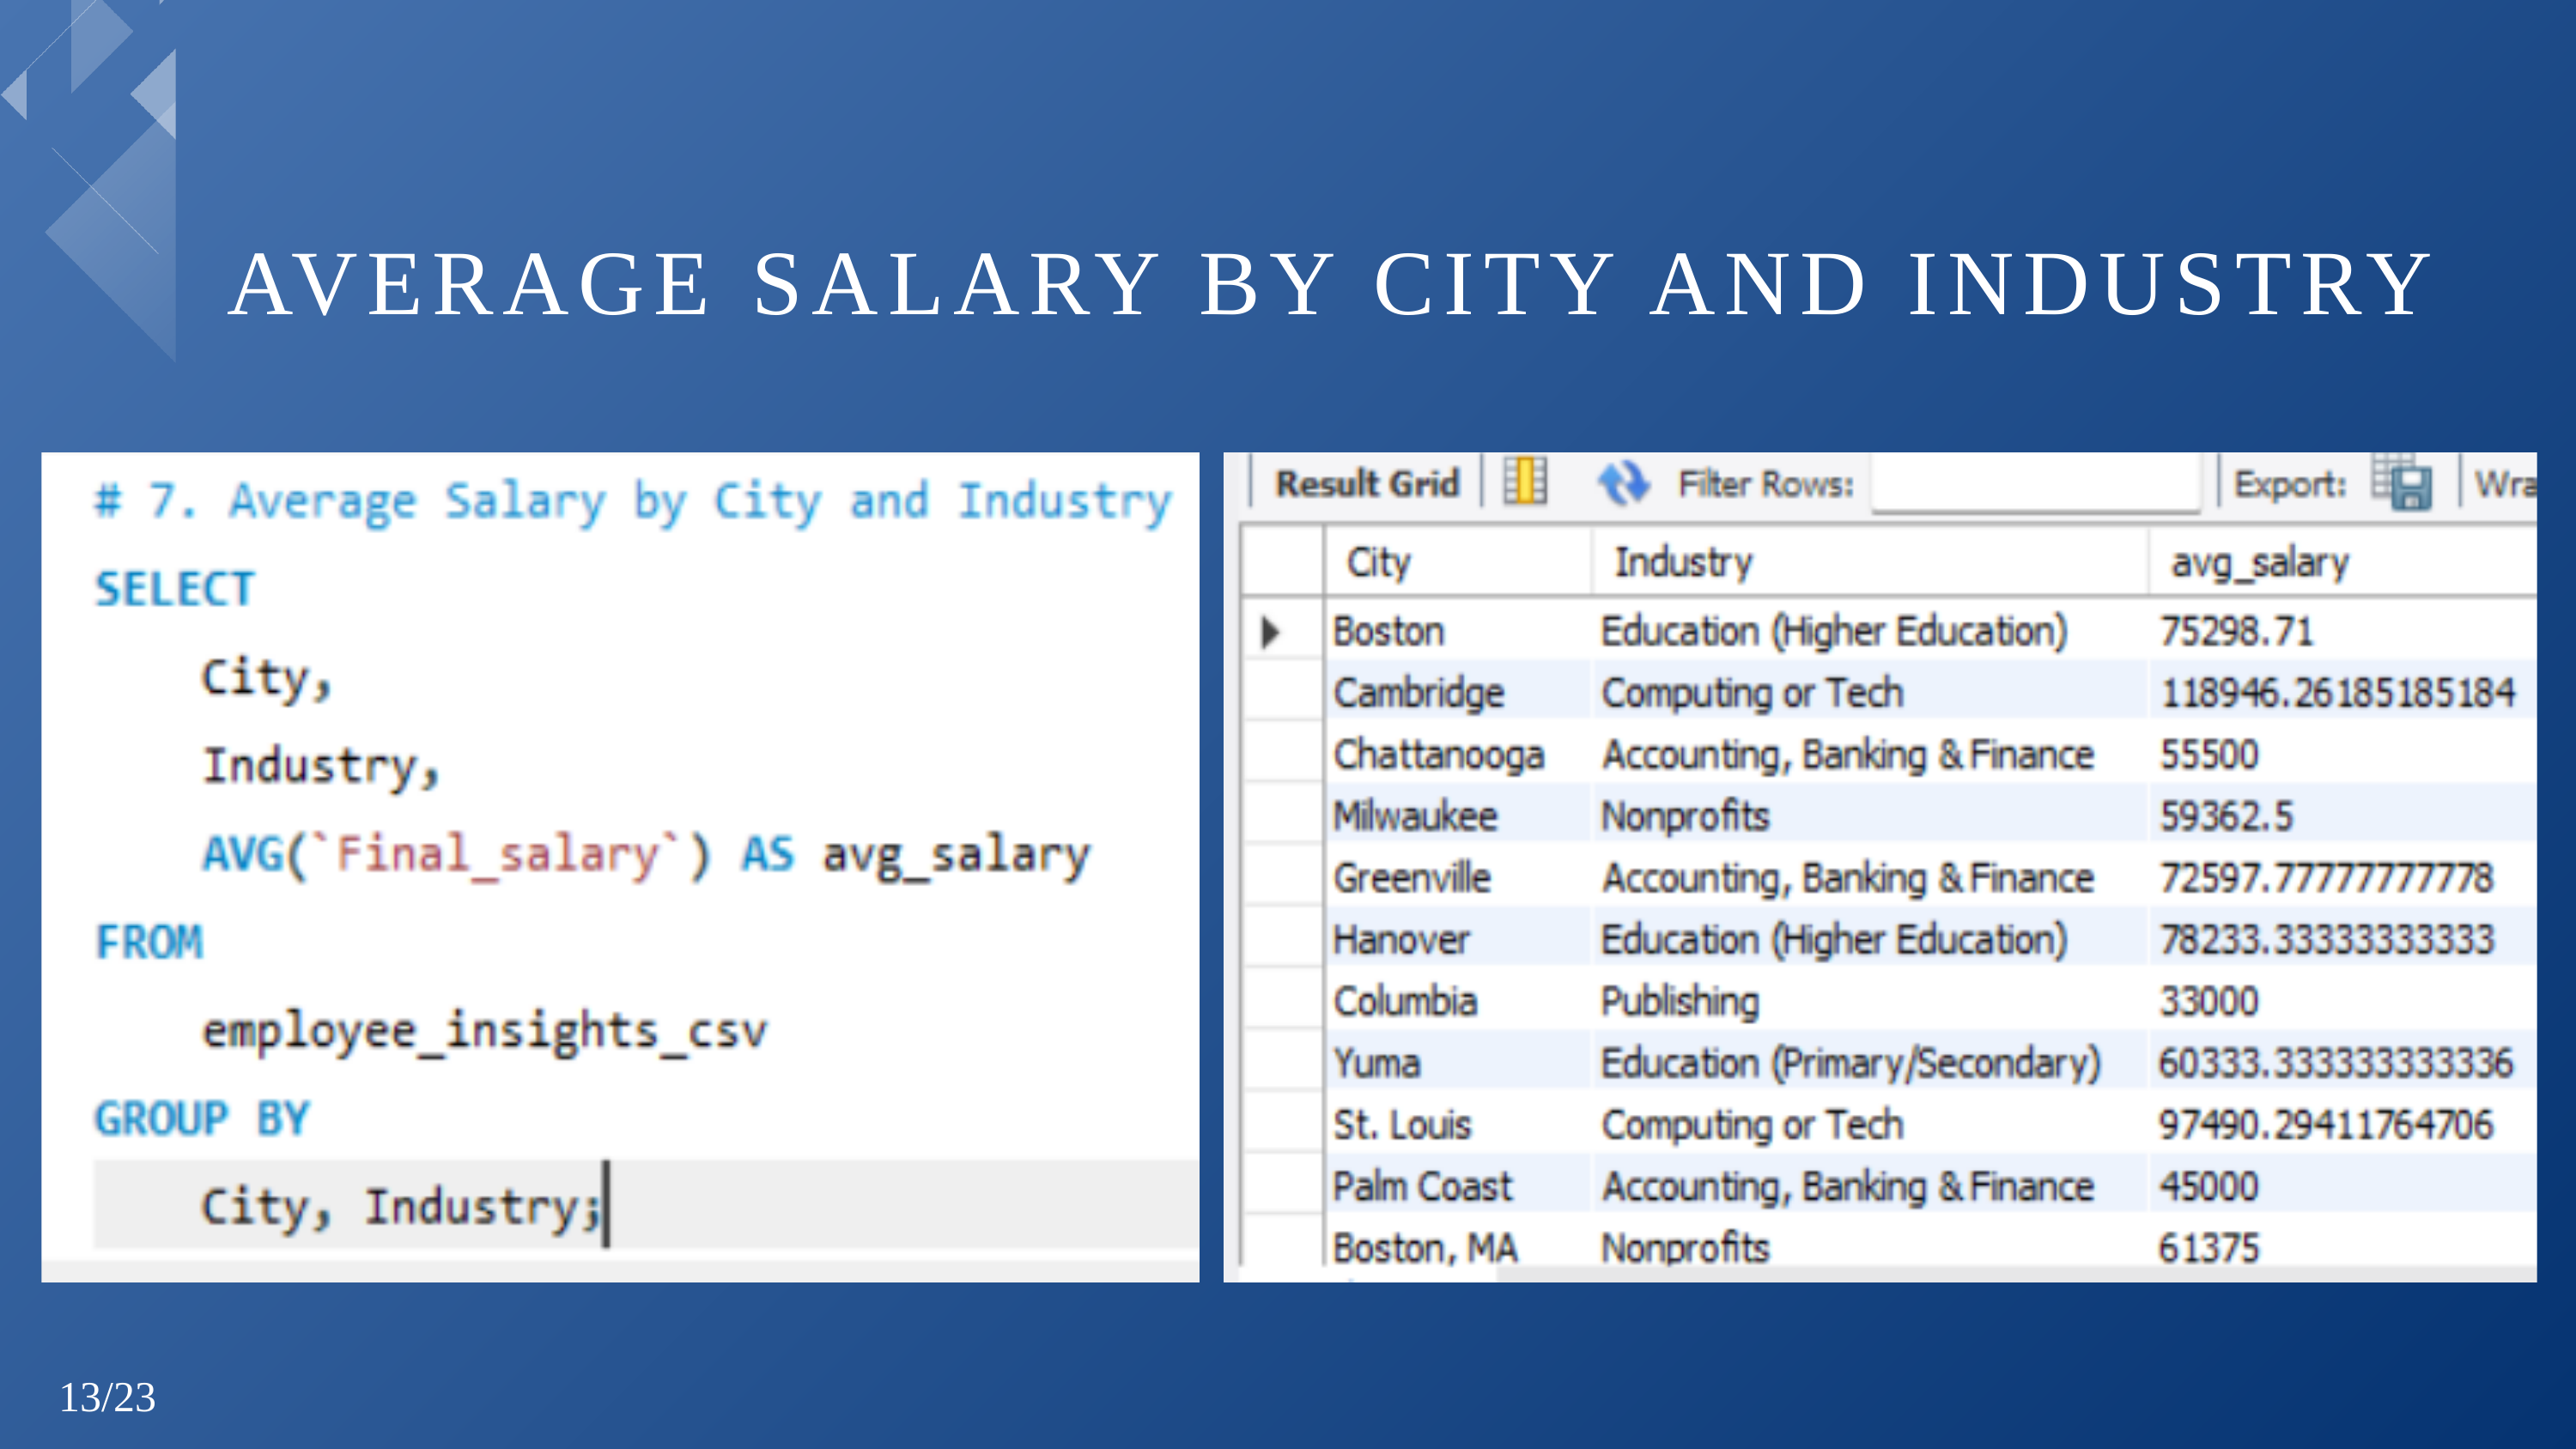

AVERAGE SALARY BY CITY AND INDUSTRY

13/23